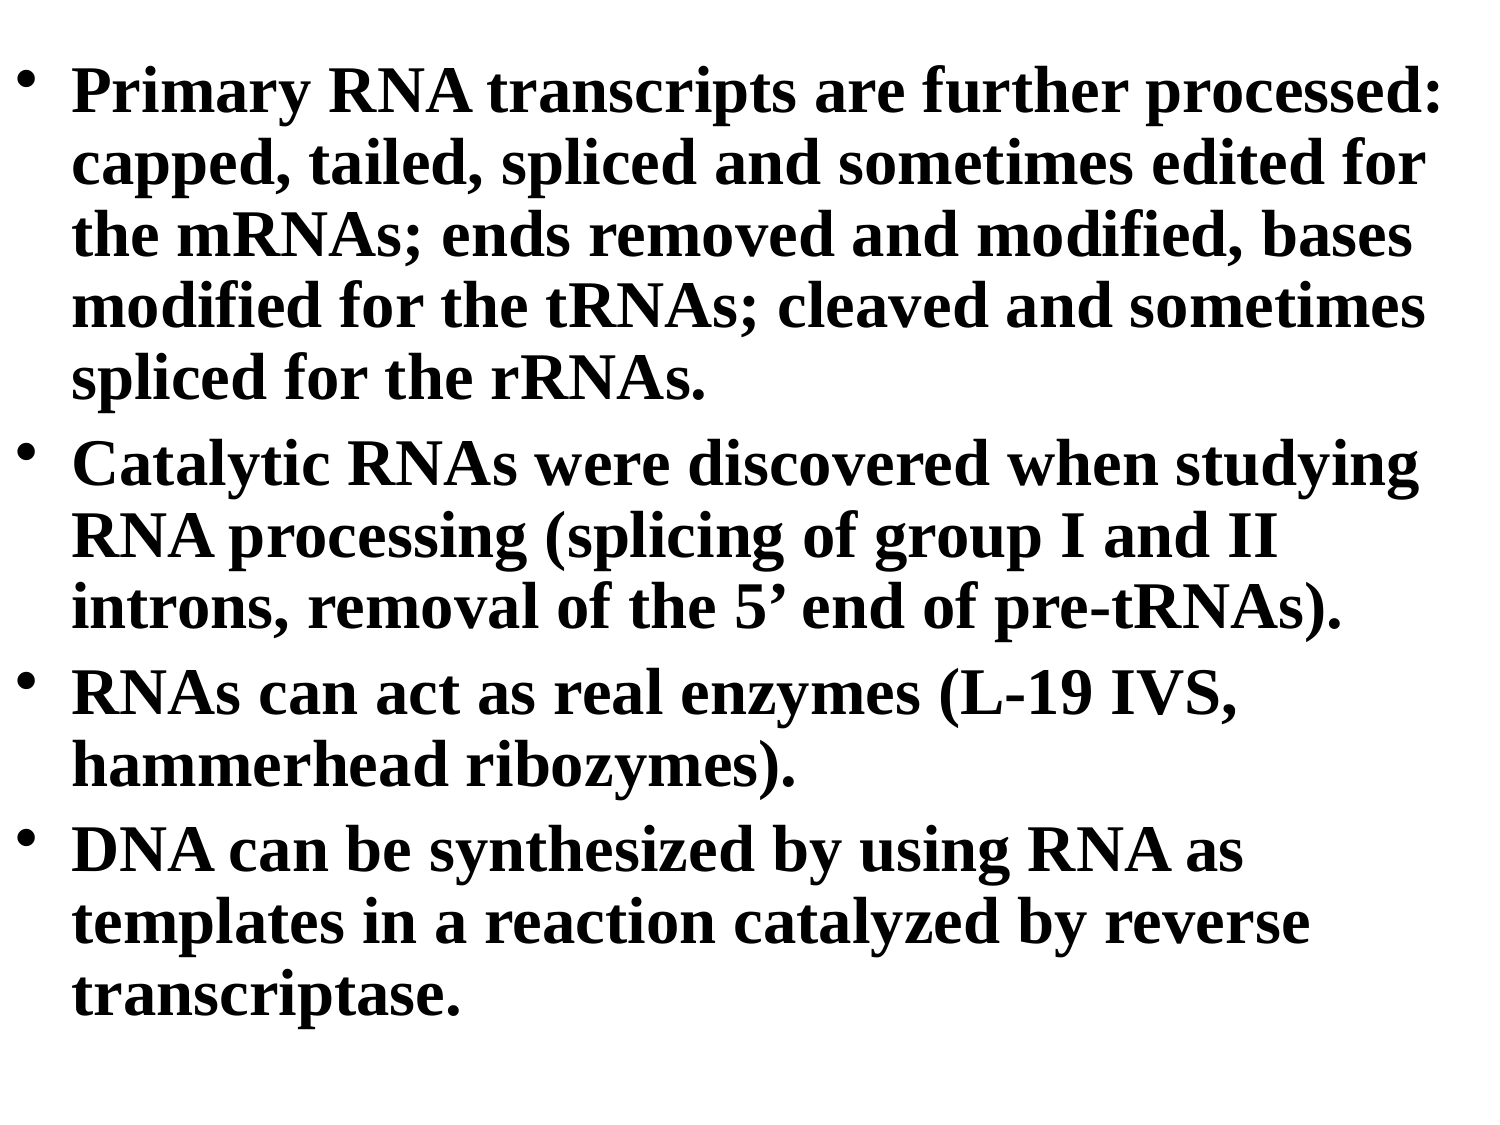

Primary RNA transcripts are further processed: capped, tailed, spliced and sometimes edited for the mRNAs; ends removed and modified, bases modified for the tRNAs; cleaved and sometimes spliced for the rRNAs.
Catalytic RNAs were discovered when studying RNA processing (splicing of group I and II introns, removal of the 5’ end of pre-tRNAs).
RNAs can act as real enzymes (L-19 IVS, hammerhead ribozymes).
DNA can be synthesized by using RNA as templates in a reaction catalyzed by reverse transcriptase.